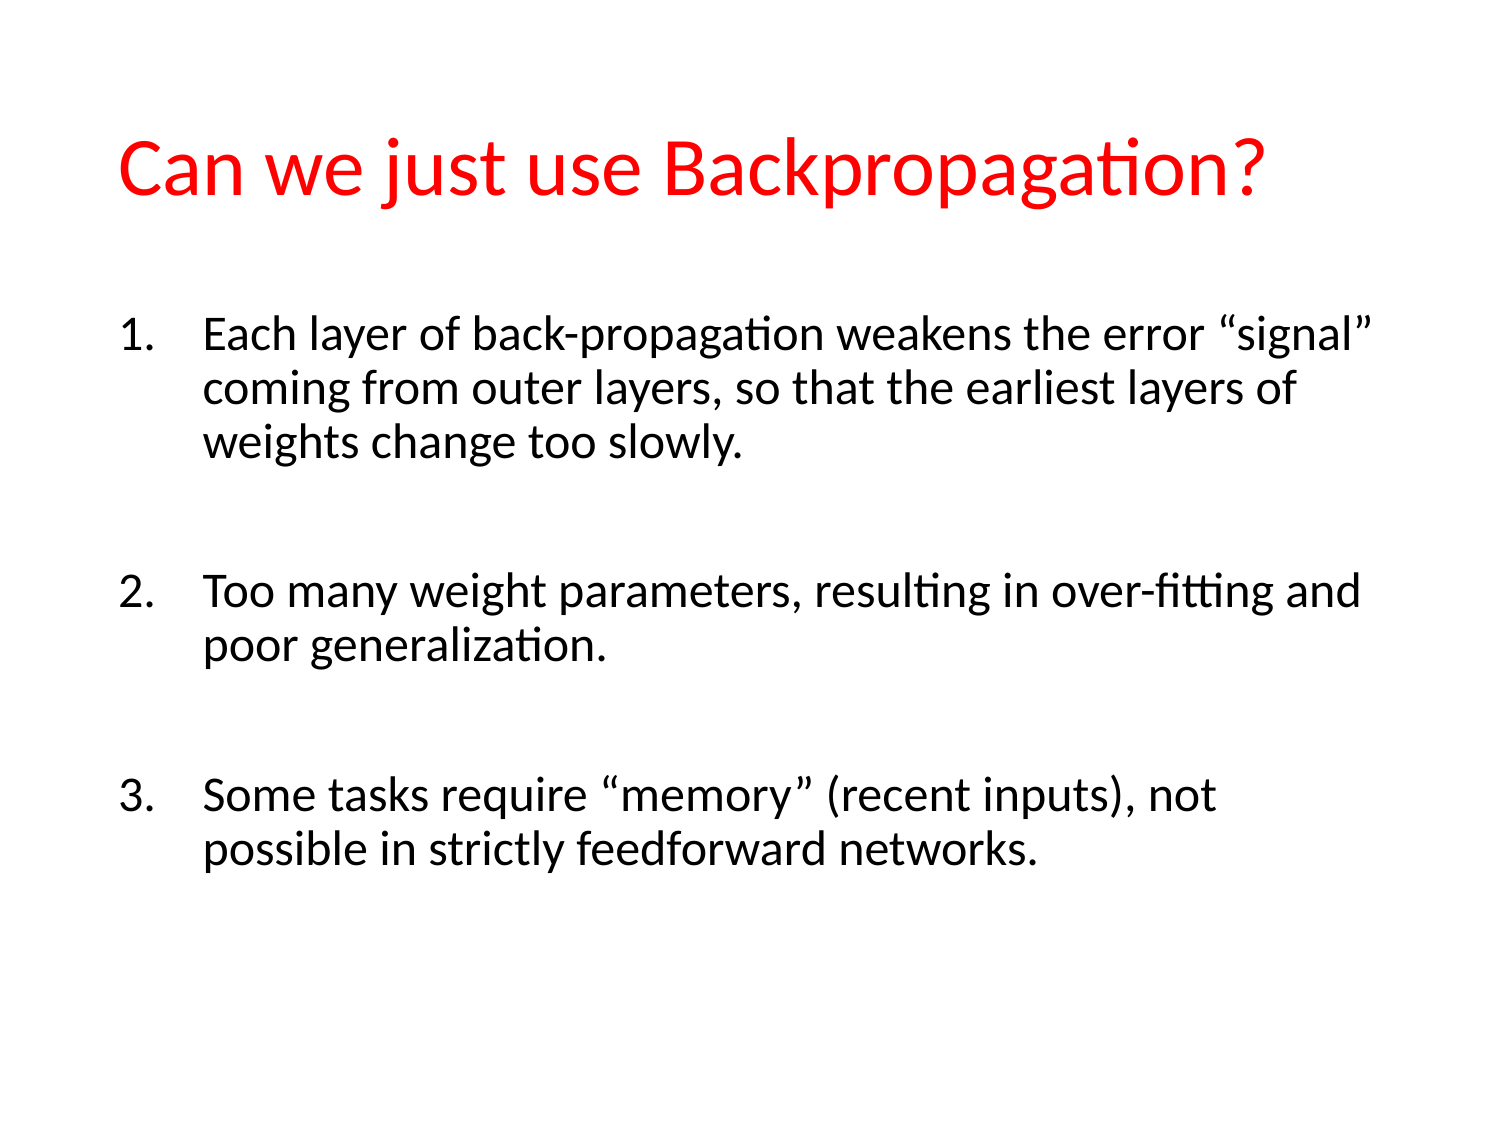

# Can we just use Backpropagation?
Each layer of back-propagation weakens the error “signal” coming from outer layers, so that the earliest layers of weights change too slowly.

Too many weight parameters, resulting in over-fitting and poor generalization.

Some tasks require “memory” (recent inputs), not possible in strictly feedforward networks.